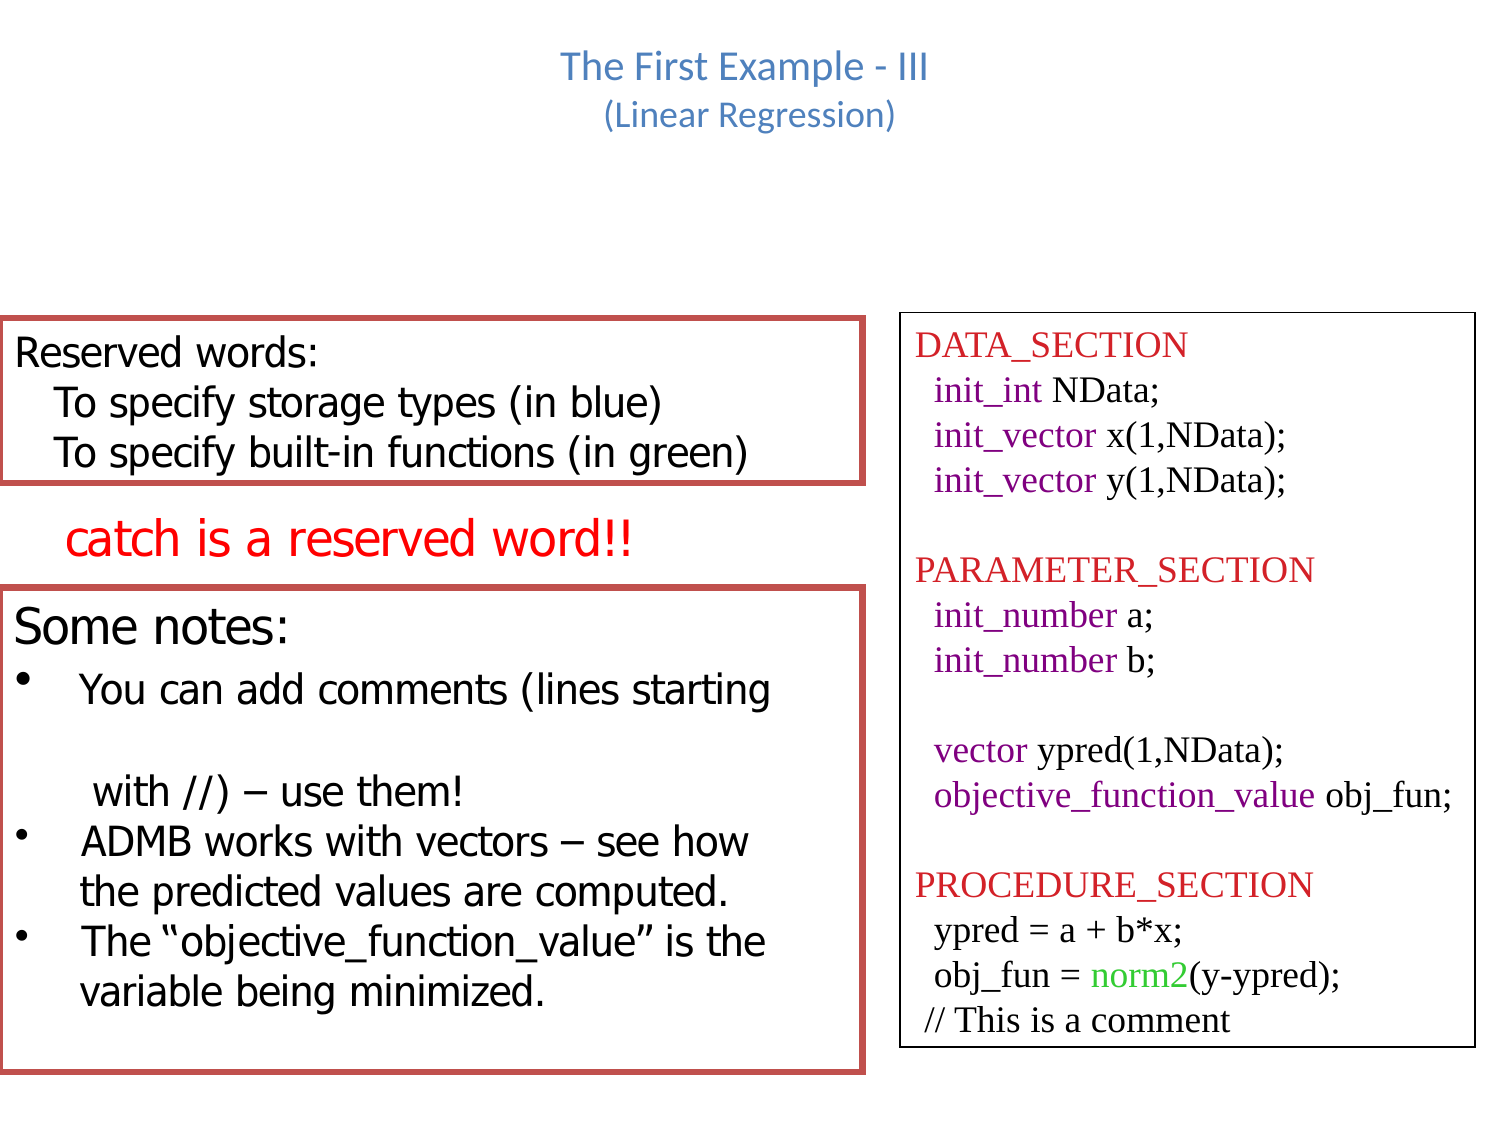

# The First Example - III (Linear Regression)
DATA_SECTION
  init_int NData;
  init_vector x(1,NData);
  init_vector y(1,NData);

PARAMETER_SECTION
  init_number a;
  init_number b;

  vector ypred(1,NData);
  objective_function_value obj_fun;

PROCEDURE_SECTION
  ypred = a + b*x;
  obj_fun = norm2(y-ypred);
 // This is a comment
Reserved words:
   To specify storage types (in blue)
   To specify built-in functions (in green)
catch is a reserved word!!
Some notes:
   You can add comments (lines starting
      with //) – use them!
    ADMB works with vectors – see how
     the predicted values are computed.
    The “objective_function_value” is the
     variable being minimized.